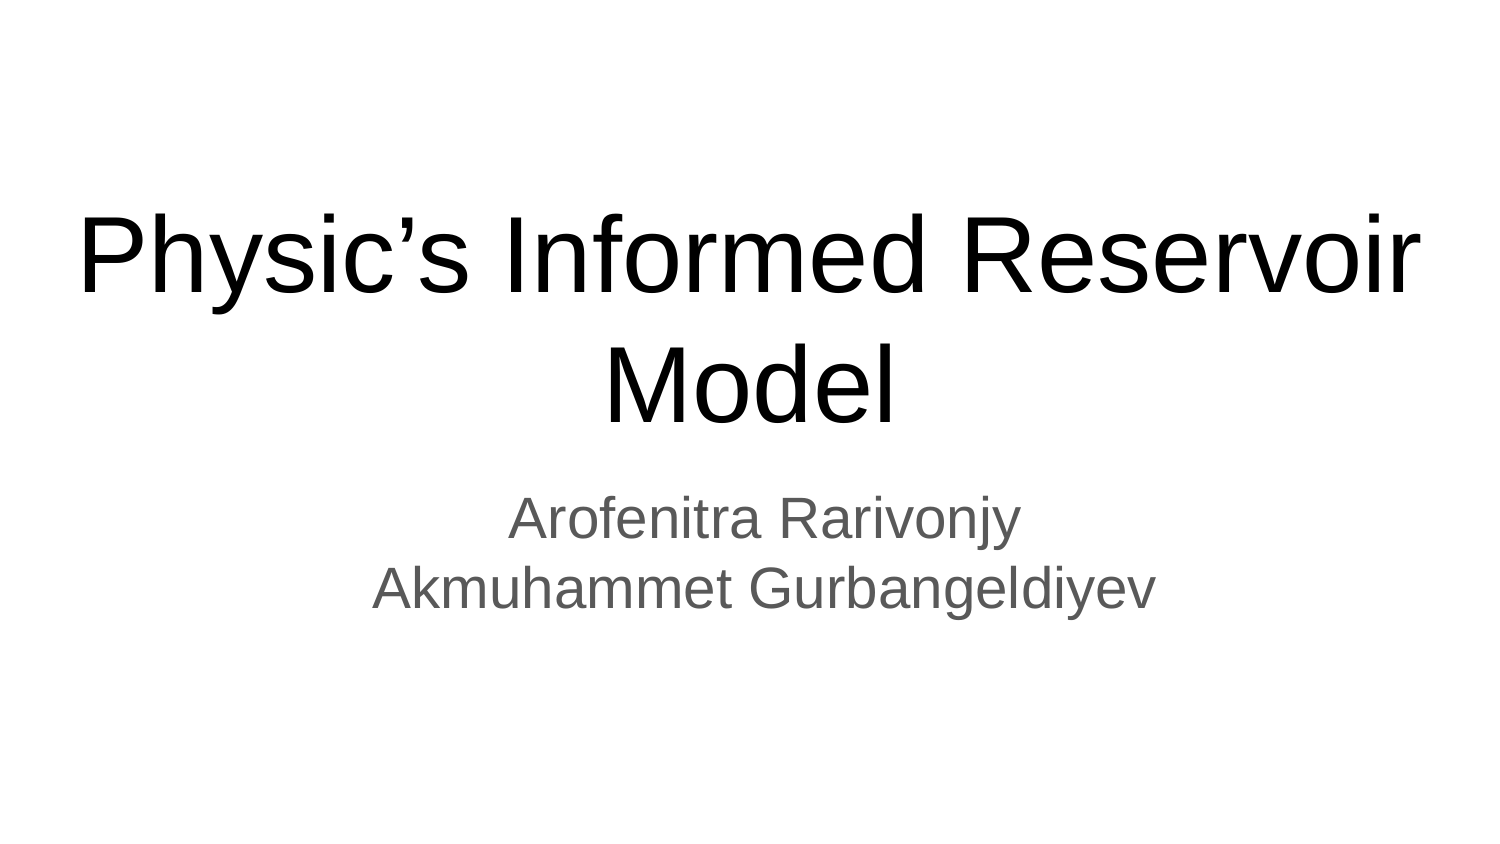

# Physic’s Informed Reservoir Model
Arofenitra Rarivonjy
Akmuhammet Gurbangeldiyev